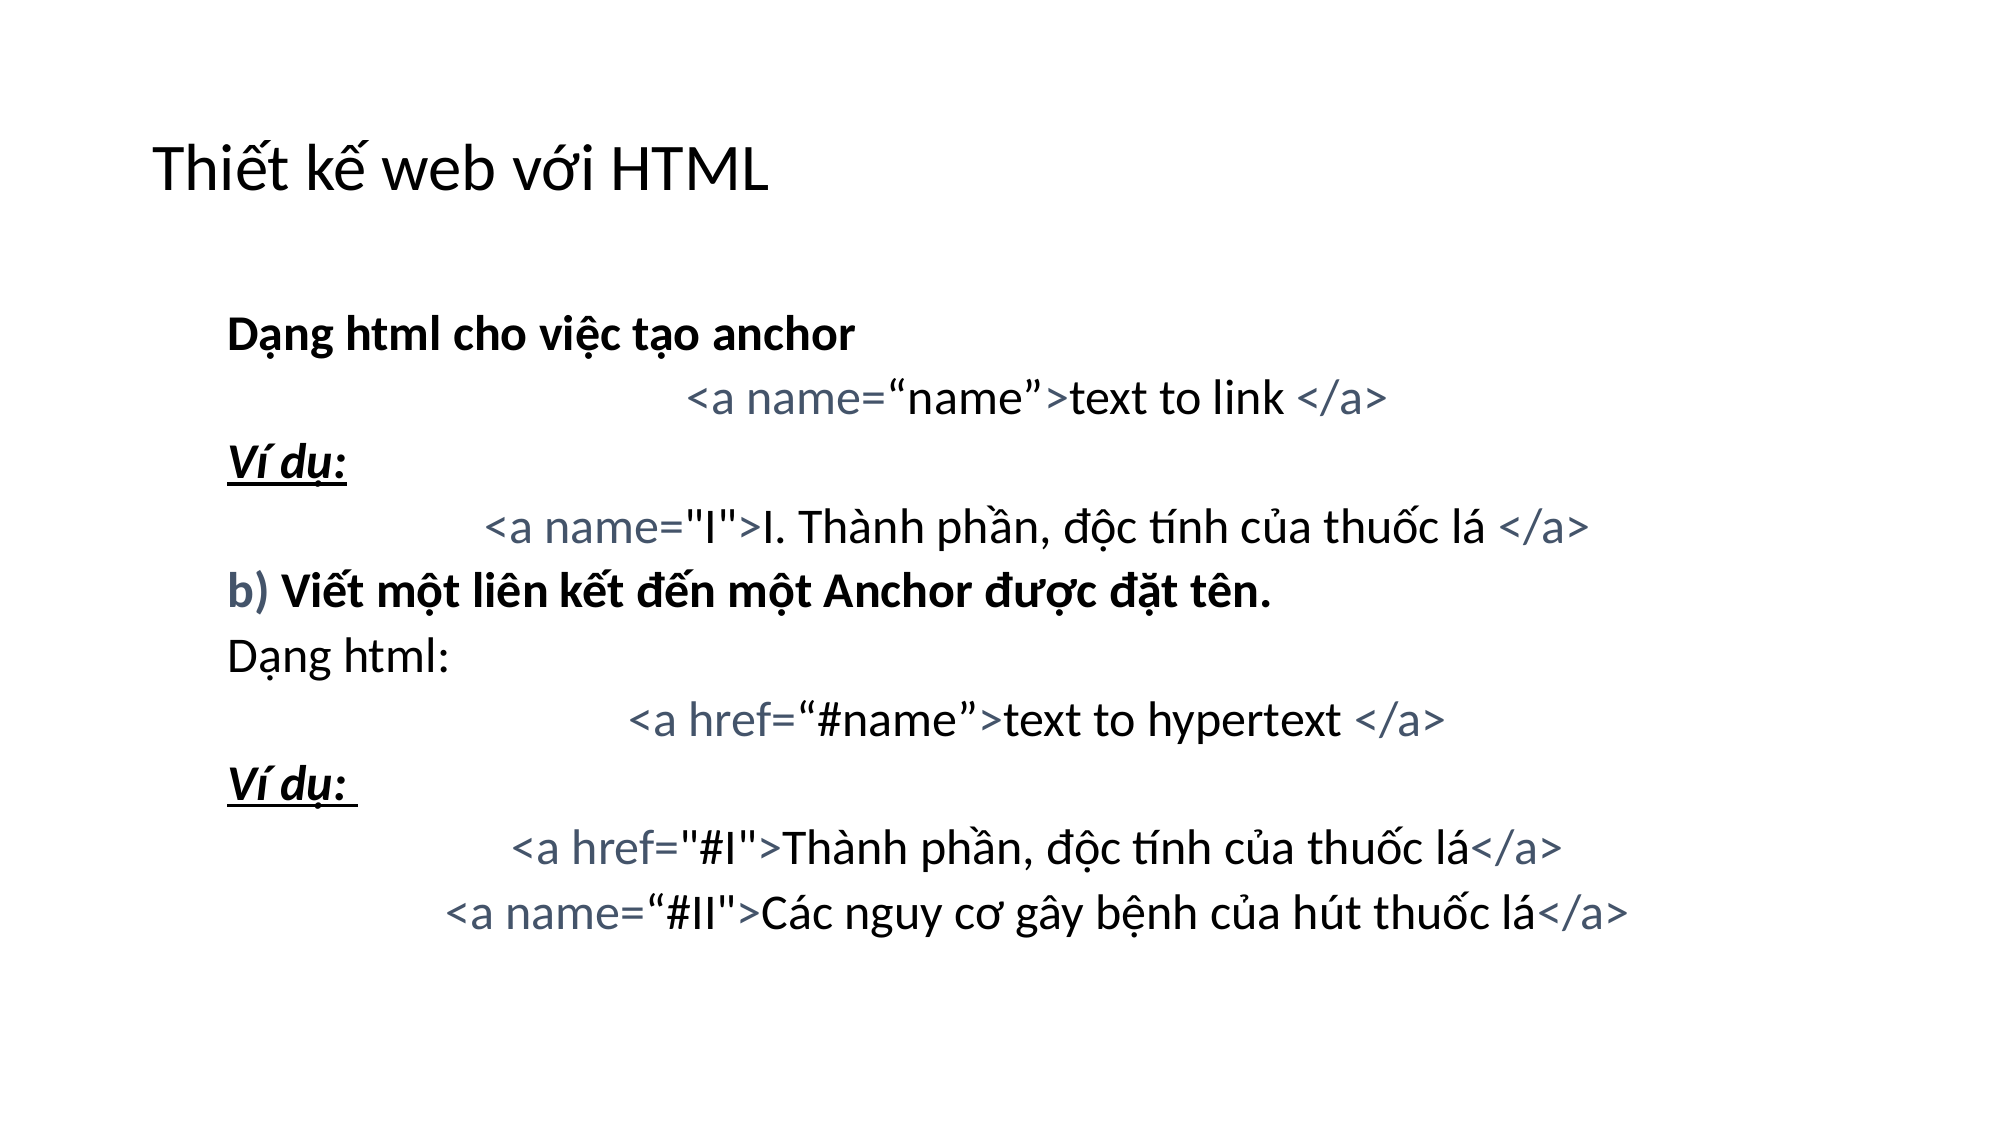

# Thiết kế web với HTML
Dạng html cho việc tạo anchor
<a name=“name”>text to link </a>
Ví dụ:
<a name="I">I. Thành phần, độc tính của thuốc lá </a>
b) Viết một liên kết đến một Anchor được đặt tên.
Dạng html:
<a href=“#name”>text to hypertext </a>
Ví dụ:
<a href="#I">Thành phần, độc tính của thuốc lá</a>
<a name=“#II">Các nguy cơ gây bệnh của hút thuốc lá</a>